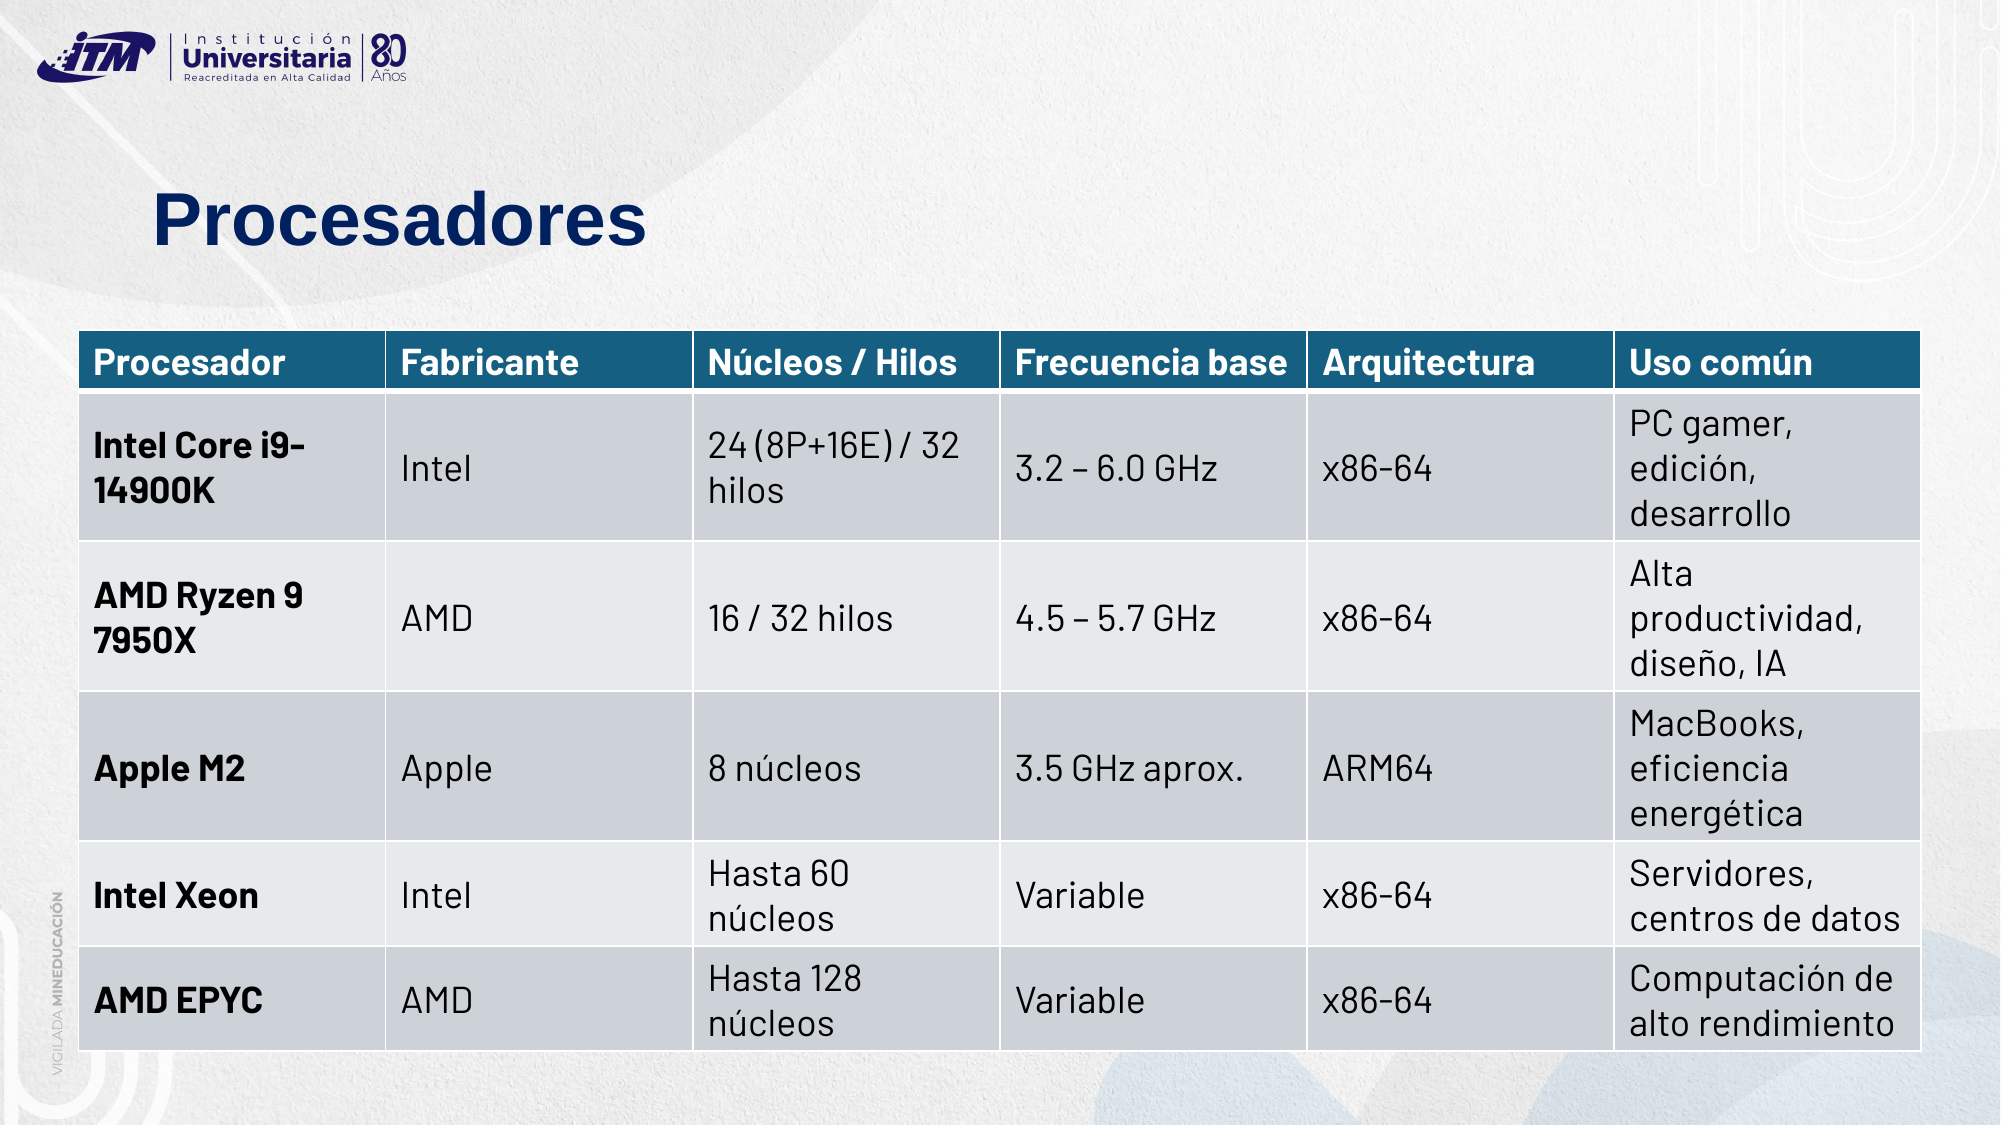

# Procesadores
| Procesador | Fabricante | Núcleos / Hilos | Frecuencia base | Arquitectura | Uso común |
| --- | --- | --- | --- | --- | --- |
| Intel Core i9-14900K | Intel | 24 (8P+16E) / 32 hilos | 3.2 – 6.0 GHz | x86-64 | PC gamer, edición, desarrollo |
| AMD Ryzen 9 7950X | AMD | 16 / 32 hilos | 4.5 – 5.7 GHz | x86-64 | Alta productividad, diseño, IA |
| Apple M2 | Apple | 8 núcleos | 3.5 GHz aprox. | ARM64 | MacBooks, eficiencia energética |
| Intel Xeon | Intel | Hasta 60 núcleos | Variable | x86-64 | Servidores, centros de datos |
| AMD EPYC | AMD | Hasta 128 núcleos | Variable | x86-64 | Computación de alto rendimiento |